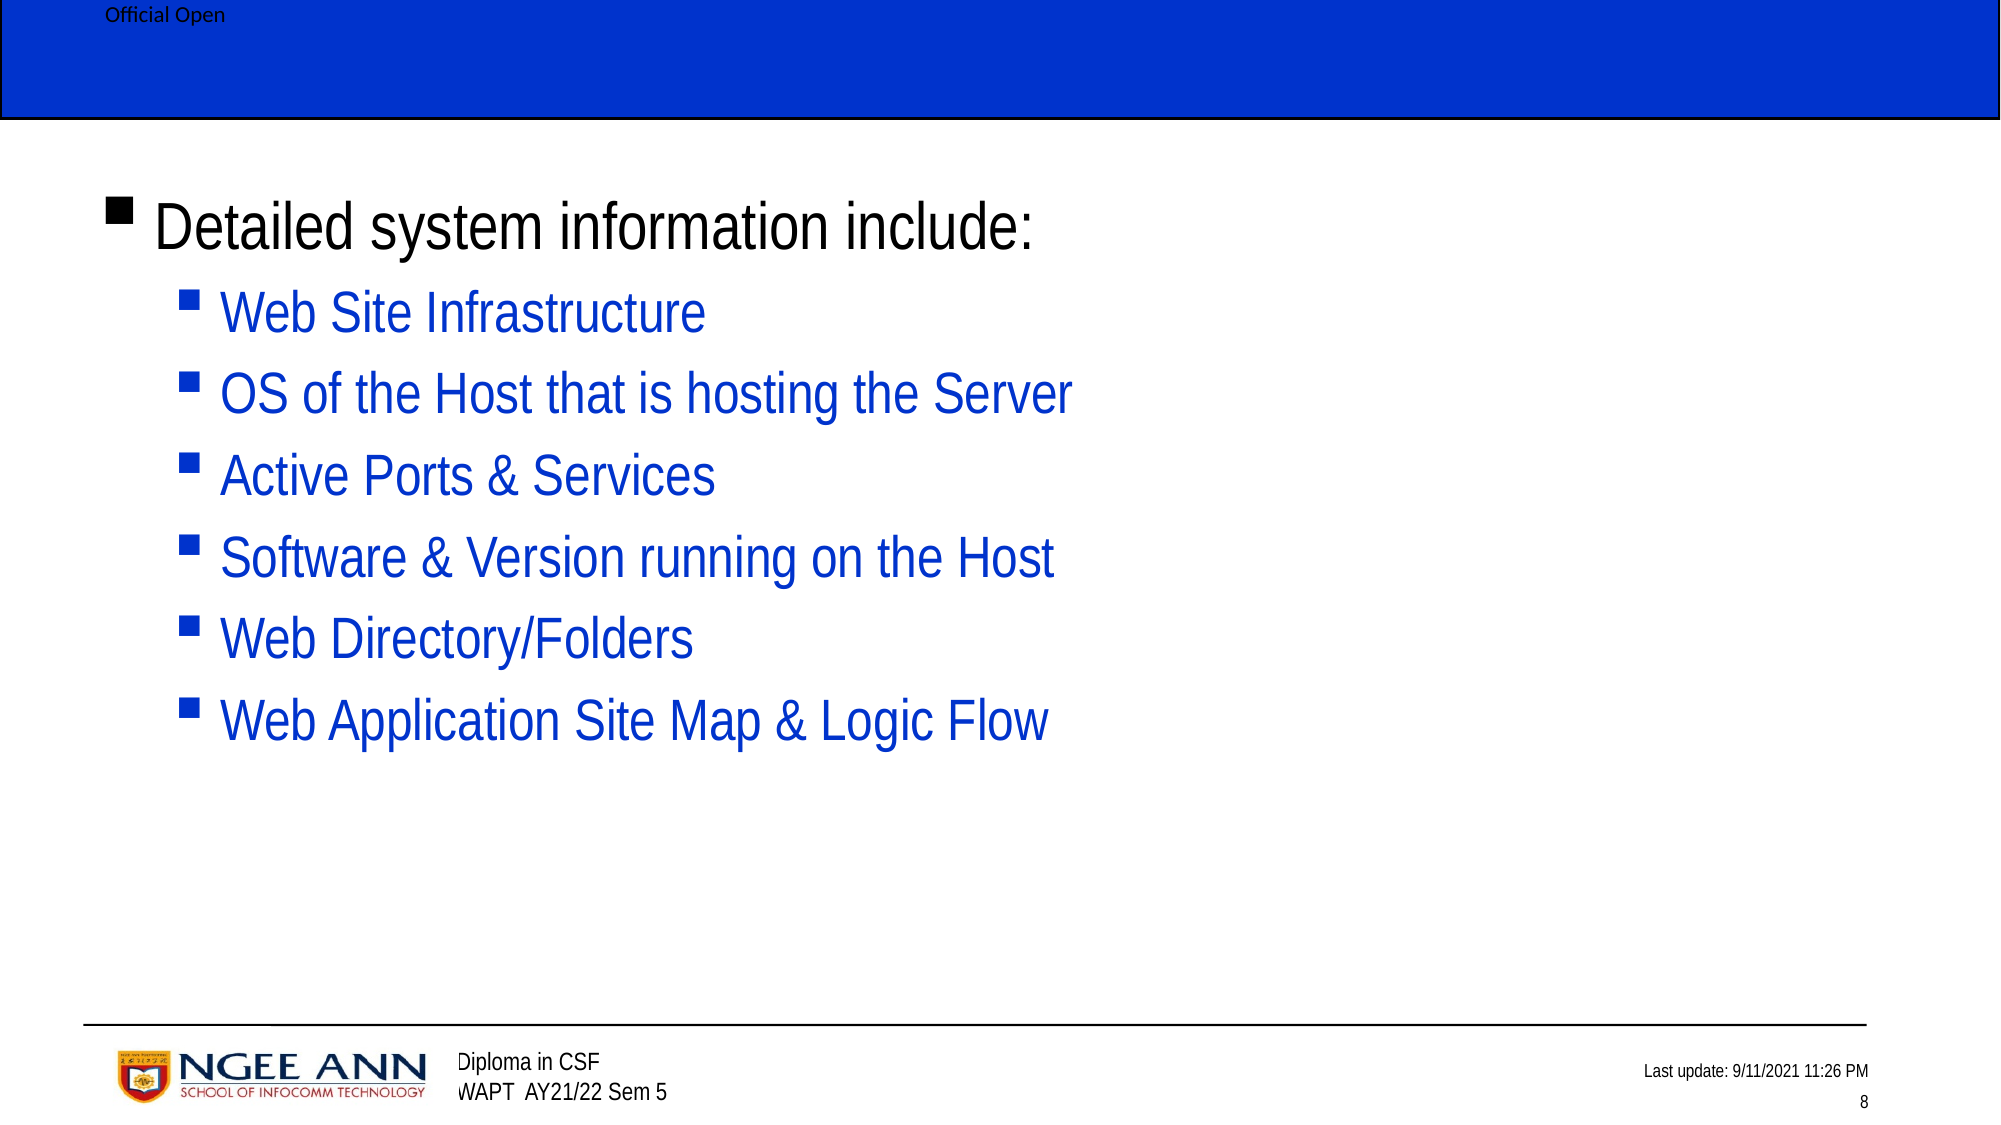

Detailed system information include:
Web Site Infrastructure
OS of the Host that is hosting the Server
Active Ports & Services
Software & Version running on the Host
Web Directory/Folders
Web Application Site Map & Logic Flow